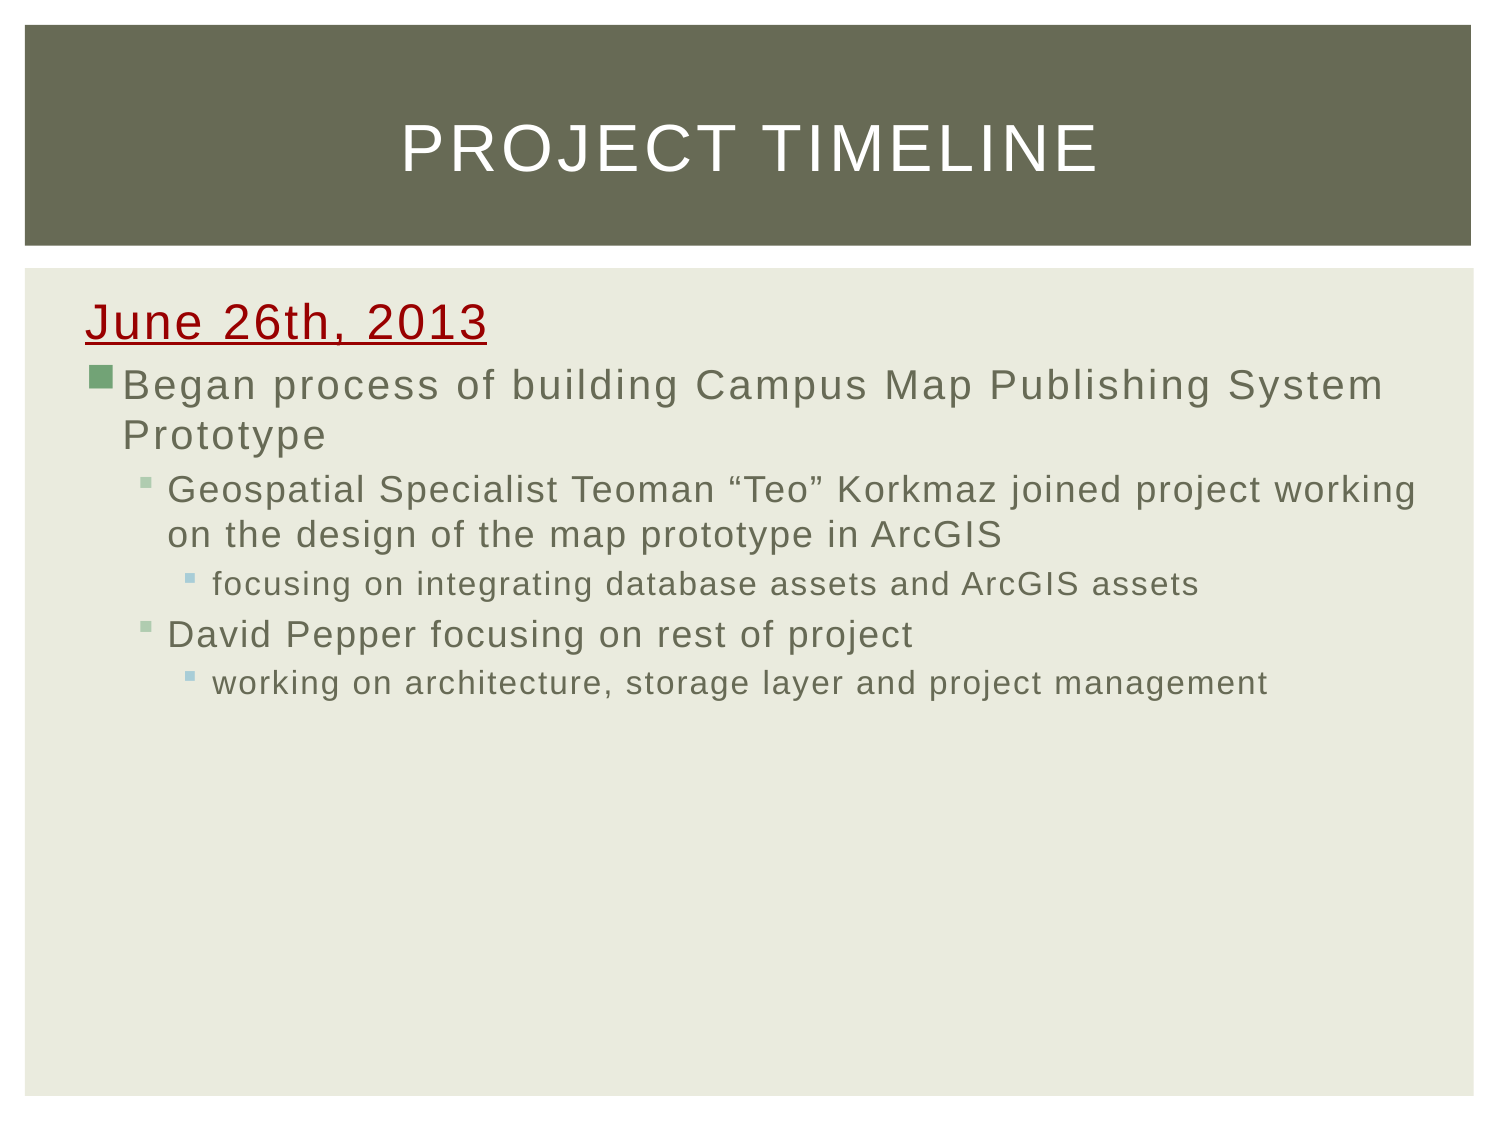

# project timeline
June 26th, 2013
Began process of building Campus Map Publishing System Prototype
Geospatial Specialist Teoman “Teo” Korkmaz joined project working on the design of the map prototype in ArcGIS
focusing on integrating database assets and ArcGIS assets
David Pepper focusing on rest of project
working on architecture, storage layer and project management